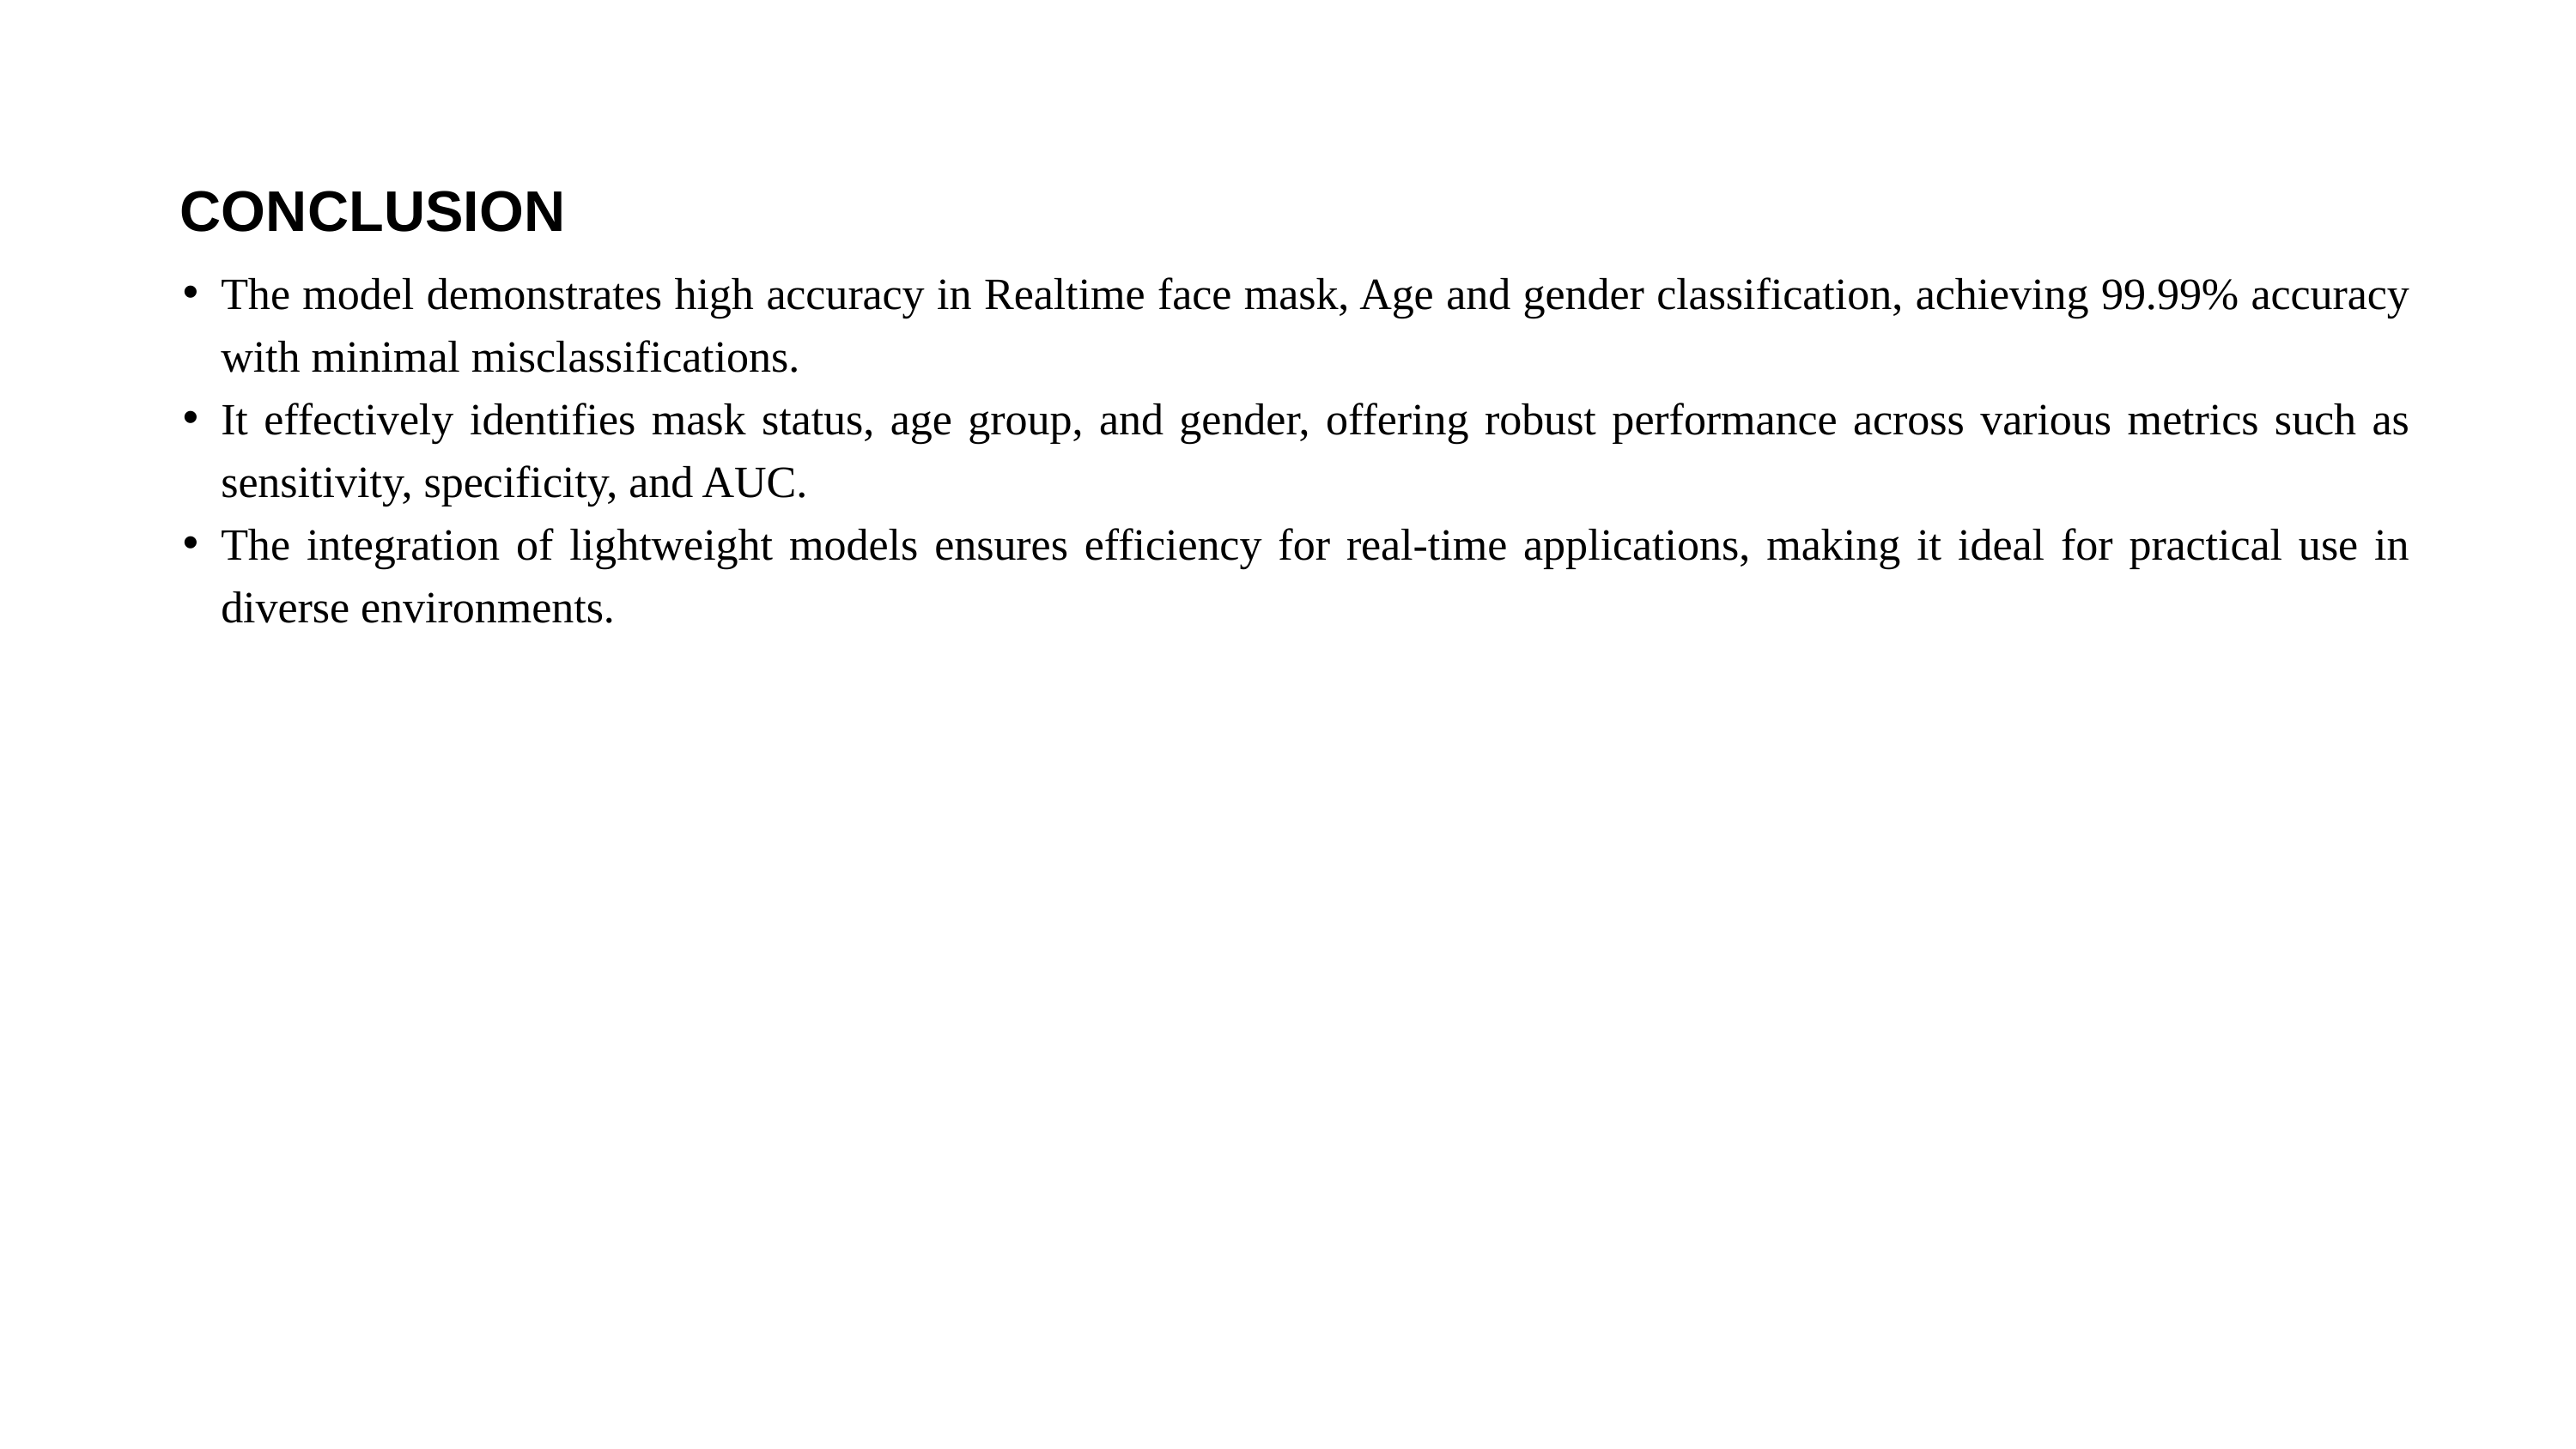

CONCLUSION
The model demonstrates high accuracy in Realtime face mask, Age and gender classification, achieving 99.99% accuracy with minimal misclassifications.
It effectively identifies mask status, age group, and gender, offering robust performance across various metrics such as sensitivity, specificity, and AUC.
The integration of lightweight models ensures efficiency for real-time applications, making it ideal for practical use in diverse environments.